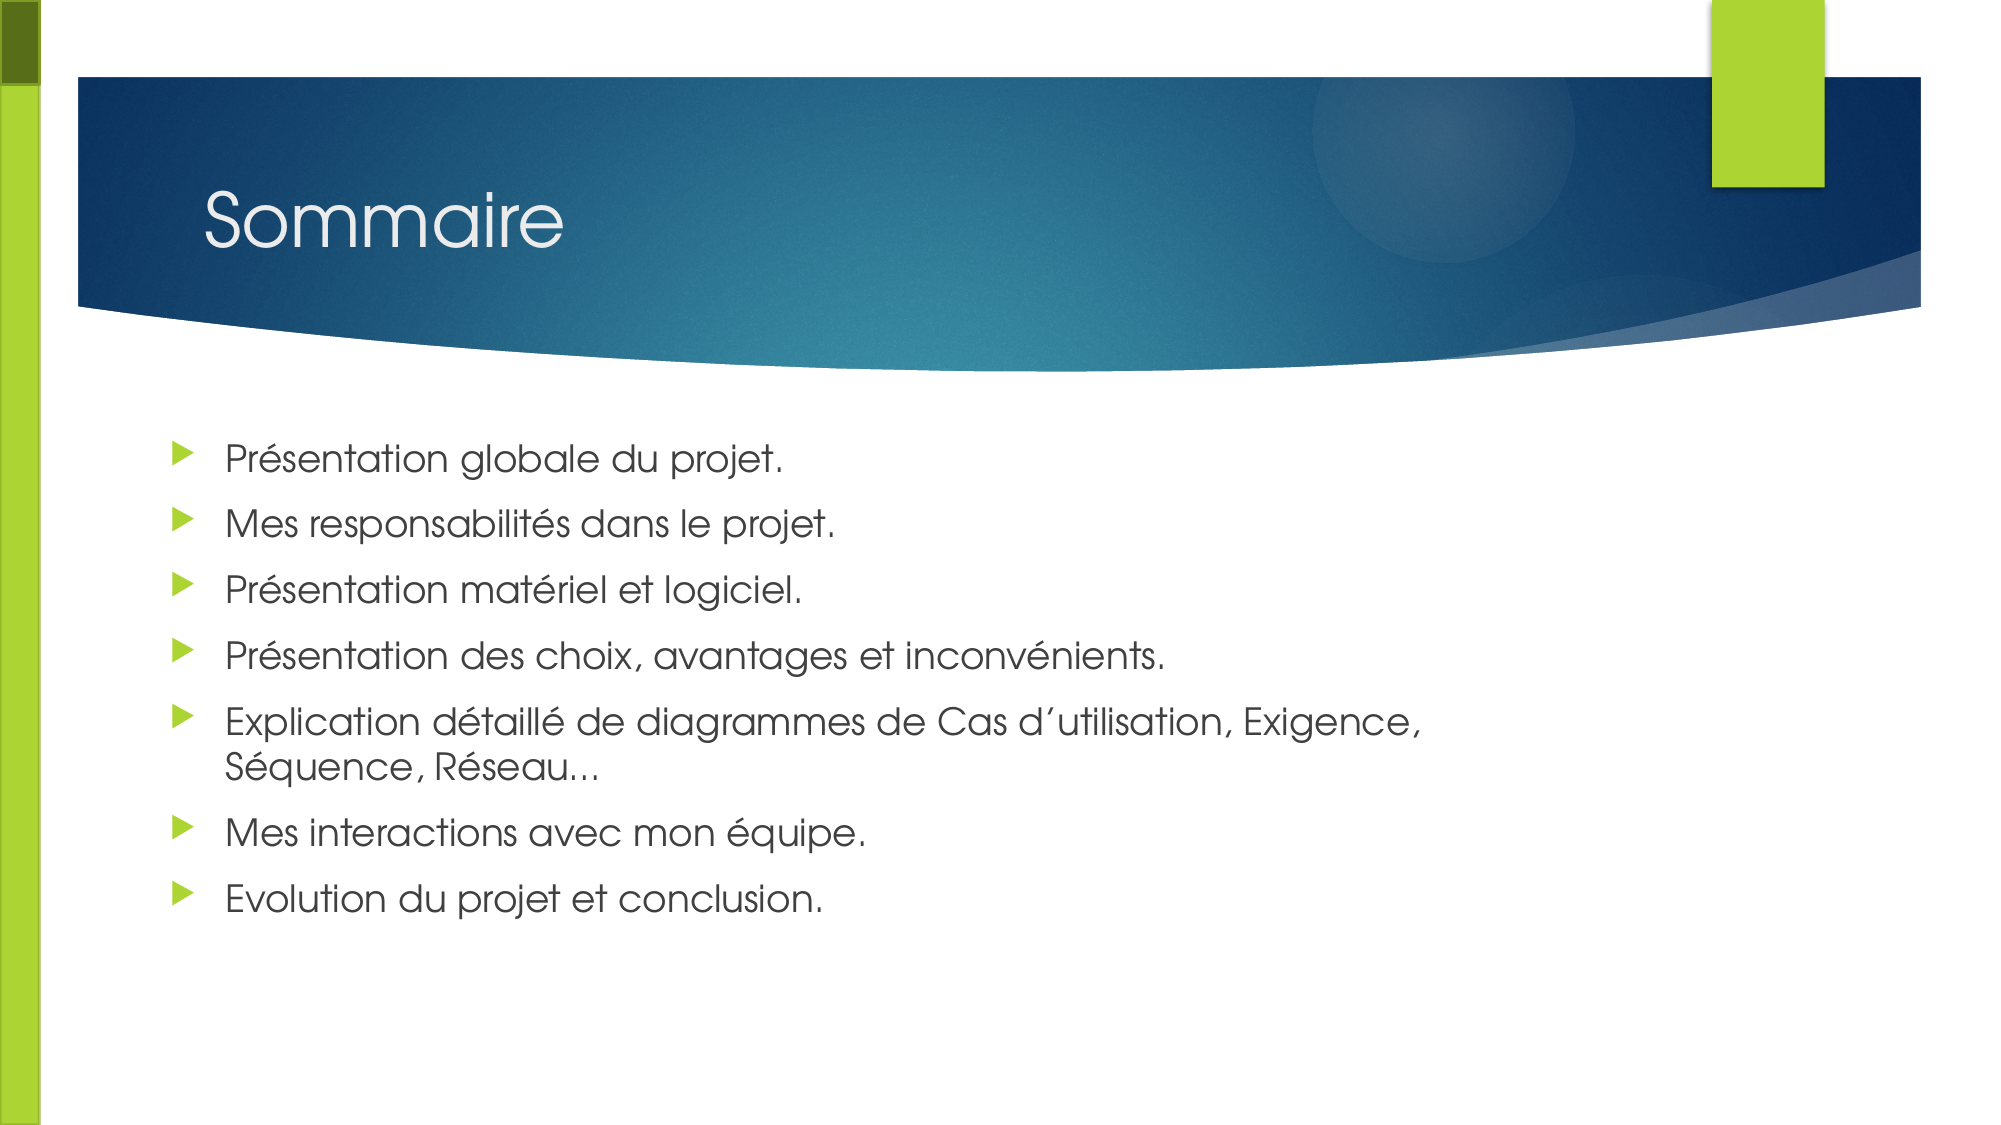

# Sommaire
Présentation globale du projet.
Mes responsabilités dans le projet.
Présentation matériel et logiciel.
Présentation des choix, avantages et inconvénients.
Explication détaillé de diagrammes de Cas d’utilisation, Exigence, Séquence, Réseau…
Mes interactions avec mon équipe.
Evolution du projet et conclusion.